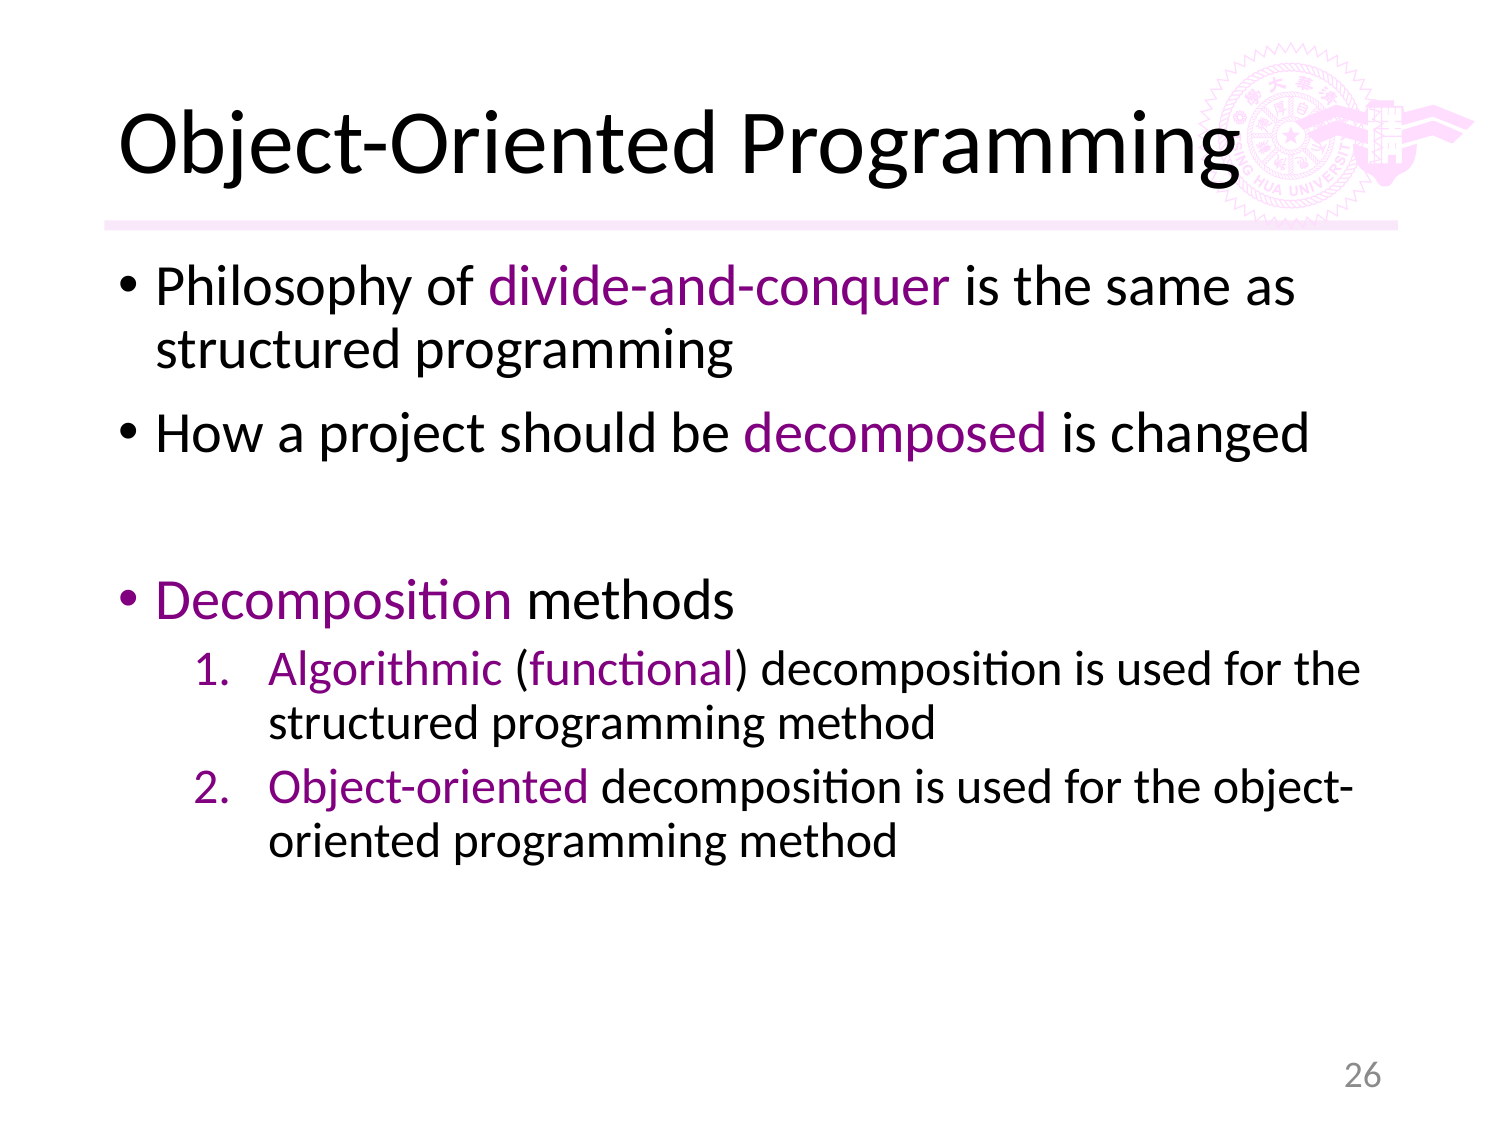

# Object-Oriented Programming
Philosophy of divide-and-conquer is the same as structured programming
How a project should be decomposed is changed

Decomposition methods
Algorithmic (functional) decomposition is used for the structured programming method
Object-oriented decomposition is used for the object-oriented programming method

26